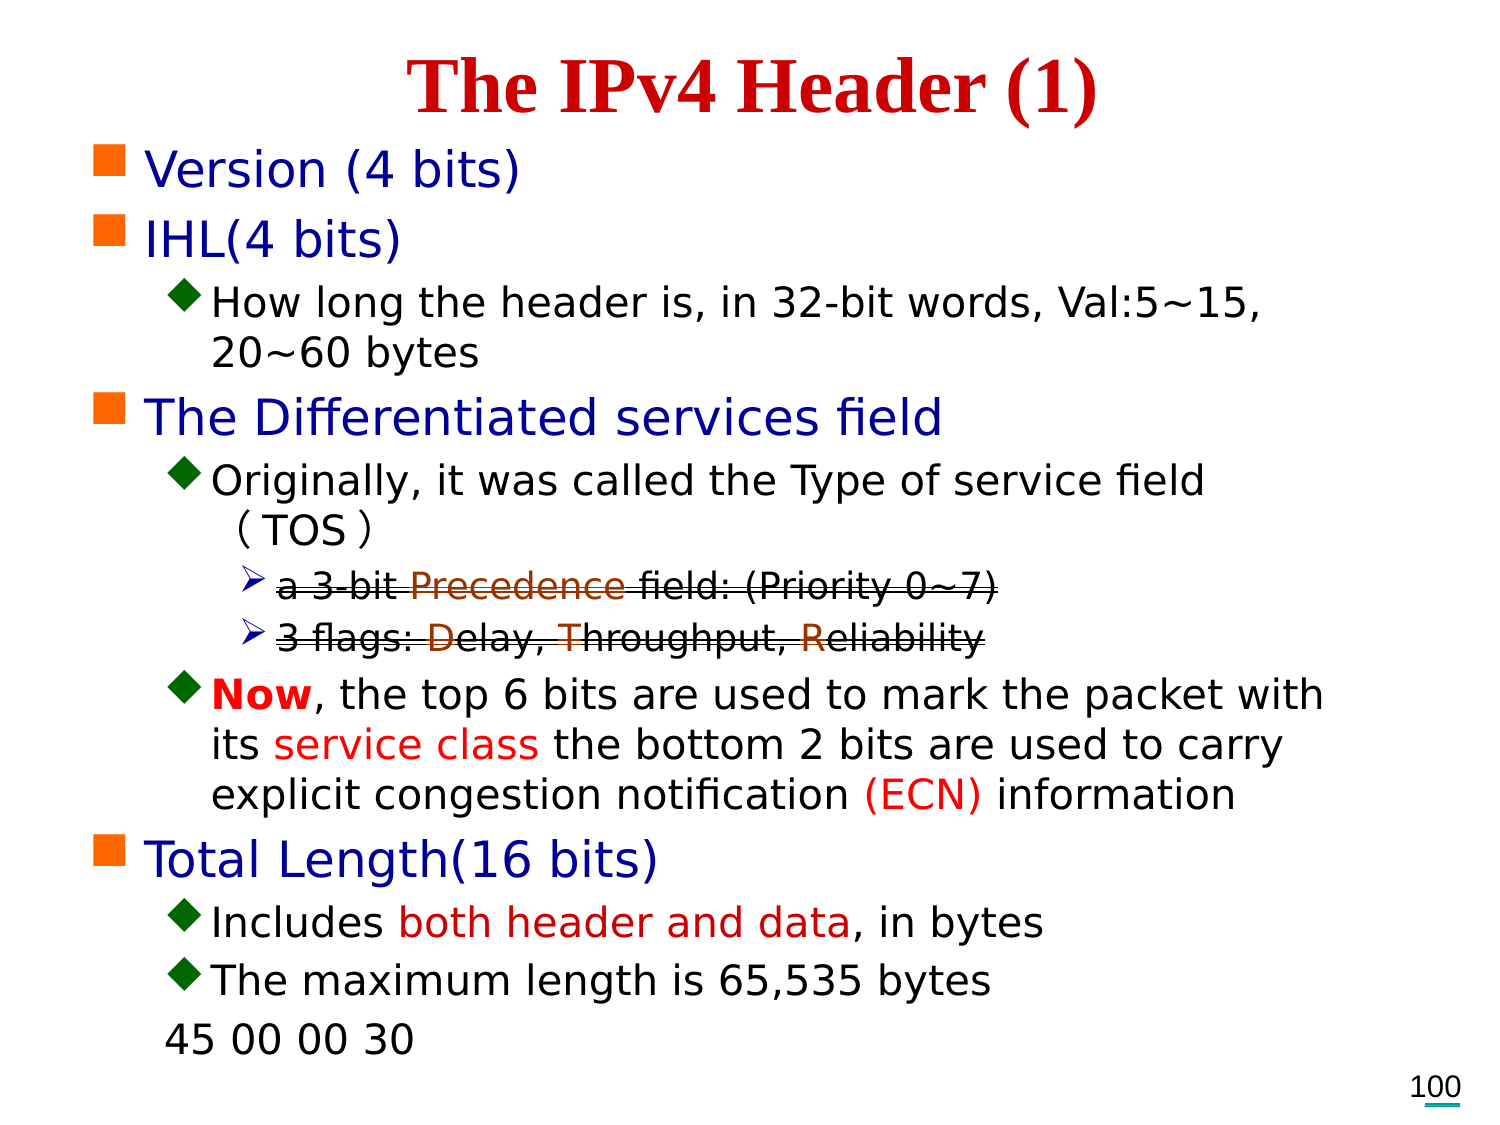

# The IPv4 Header (1)
Version (4 bits)
IHL(4 bits)
How long the header is, in 32-bit words, Val:5~15, 20~60 bytes
The Differentiated services field
Originally, it was called the Type of service field （TOS）
a 3-bit Precedence field: (Priority 0~7)
3 flags: Delay, Throughput, Reliability
Now, the top 6 bits are used to mark the packet with its service class the bottom 2 bits are used to carry explicit congestion notification (ECN) information
Total Length(16 bits)
Includes both header and data, in bytes
The maximum length is 65,535 bytes
45 00 00 30